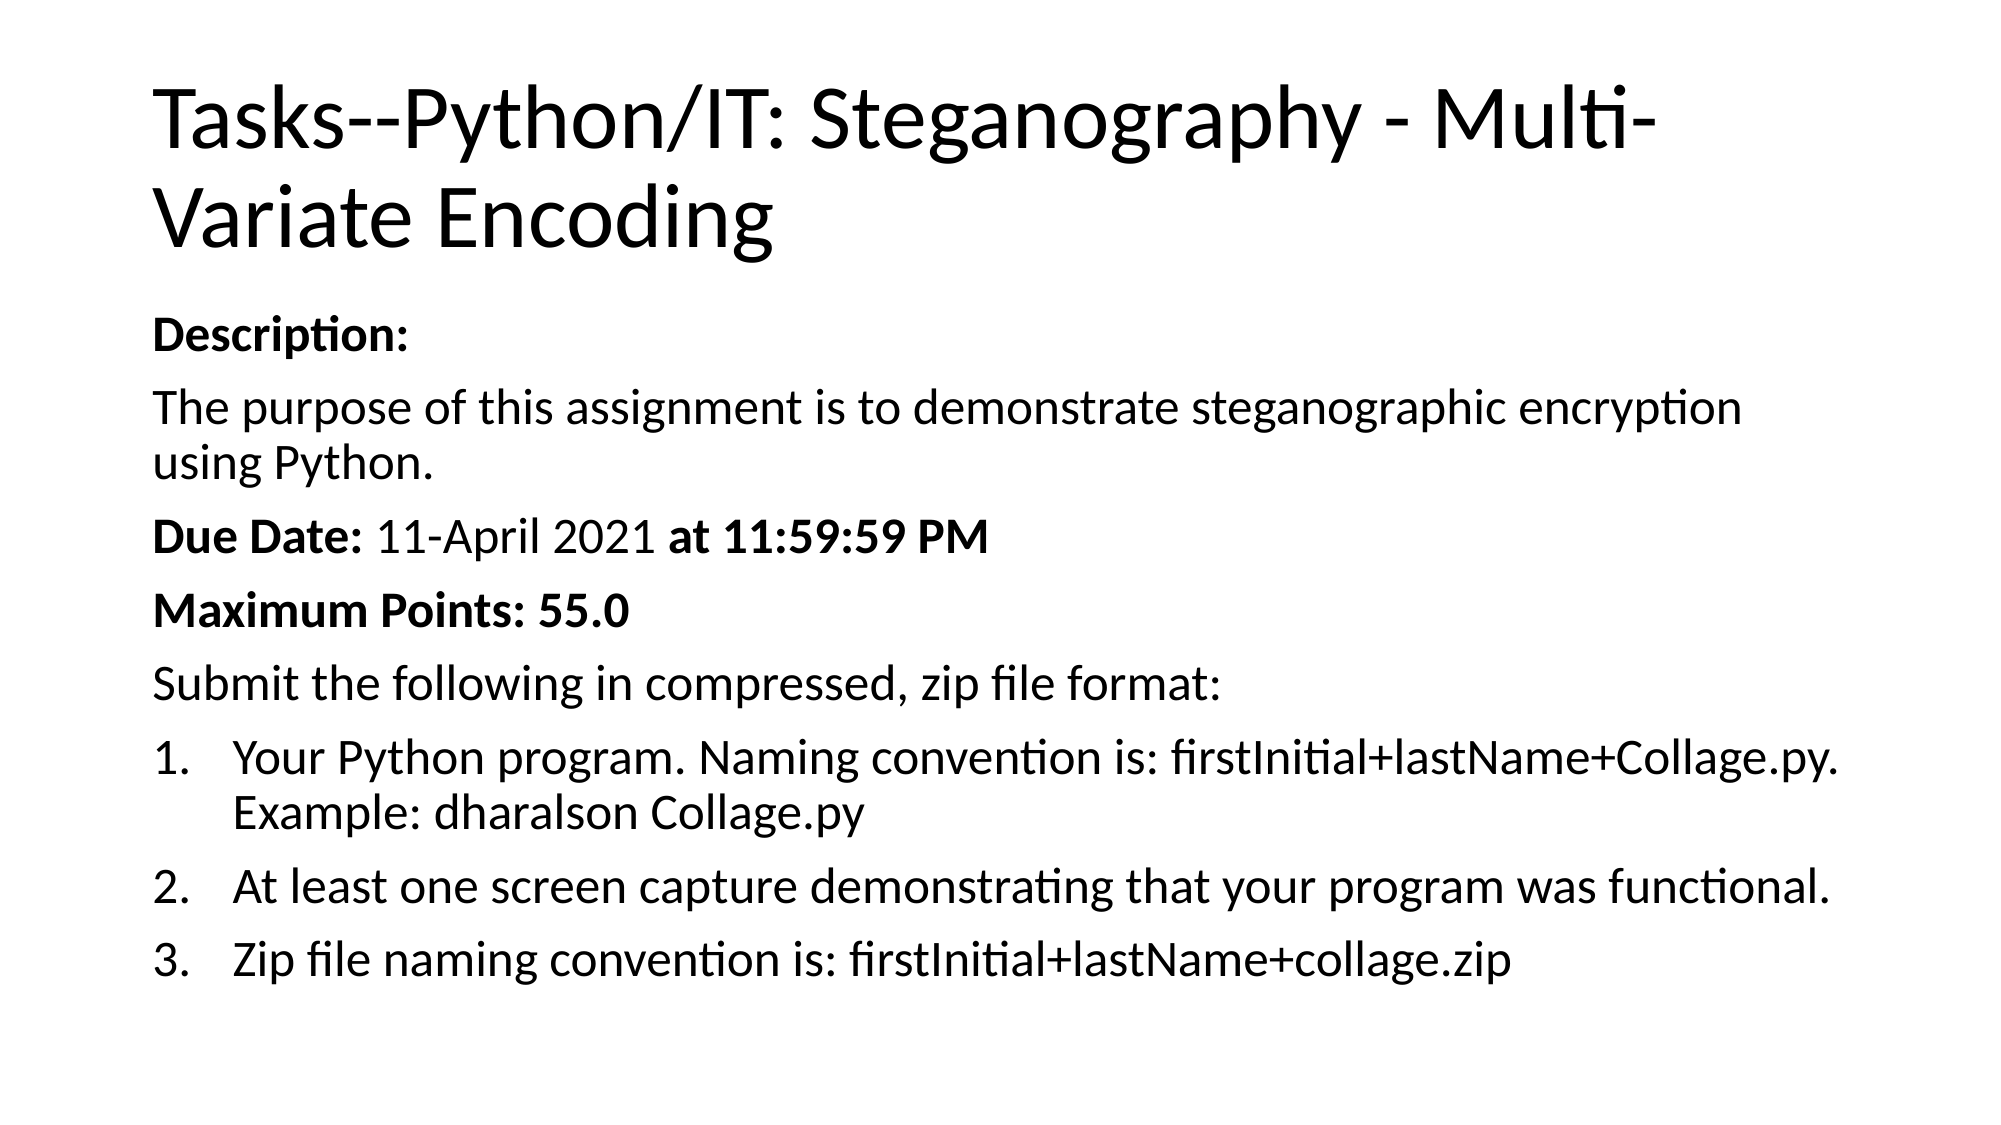

# Tasks--Python/IT: Steganography - Multi-Variate Encoding
Description:
The purpose of this assignment is to demonstrate steganographic encryption using Python.
Due Date: 11-April 2021 at 11:59:59 PM
Maximum Points: 55.0
Submit the following in compressed, zip file format:
Your Python program. Naming convention is: firstInitial+lastName+Collage.py. Example: dharalson Collage.py
At least one screen capture demonstrating that your program was functional.
Zip file naming convention is: firstInitial+lastName+collage.zip